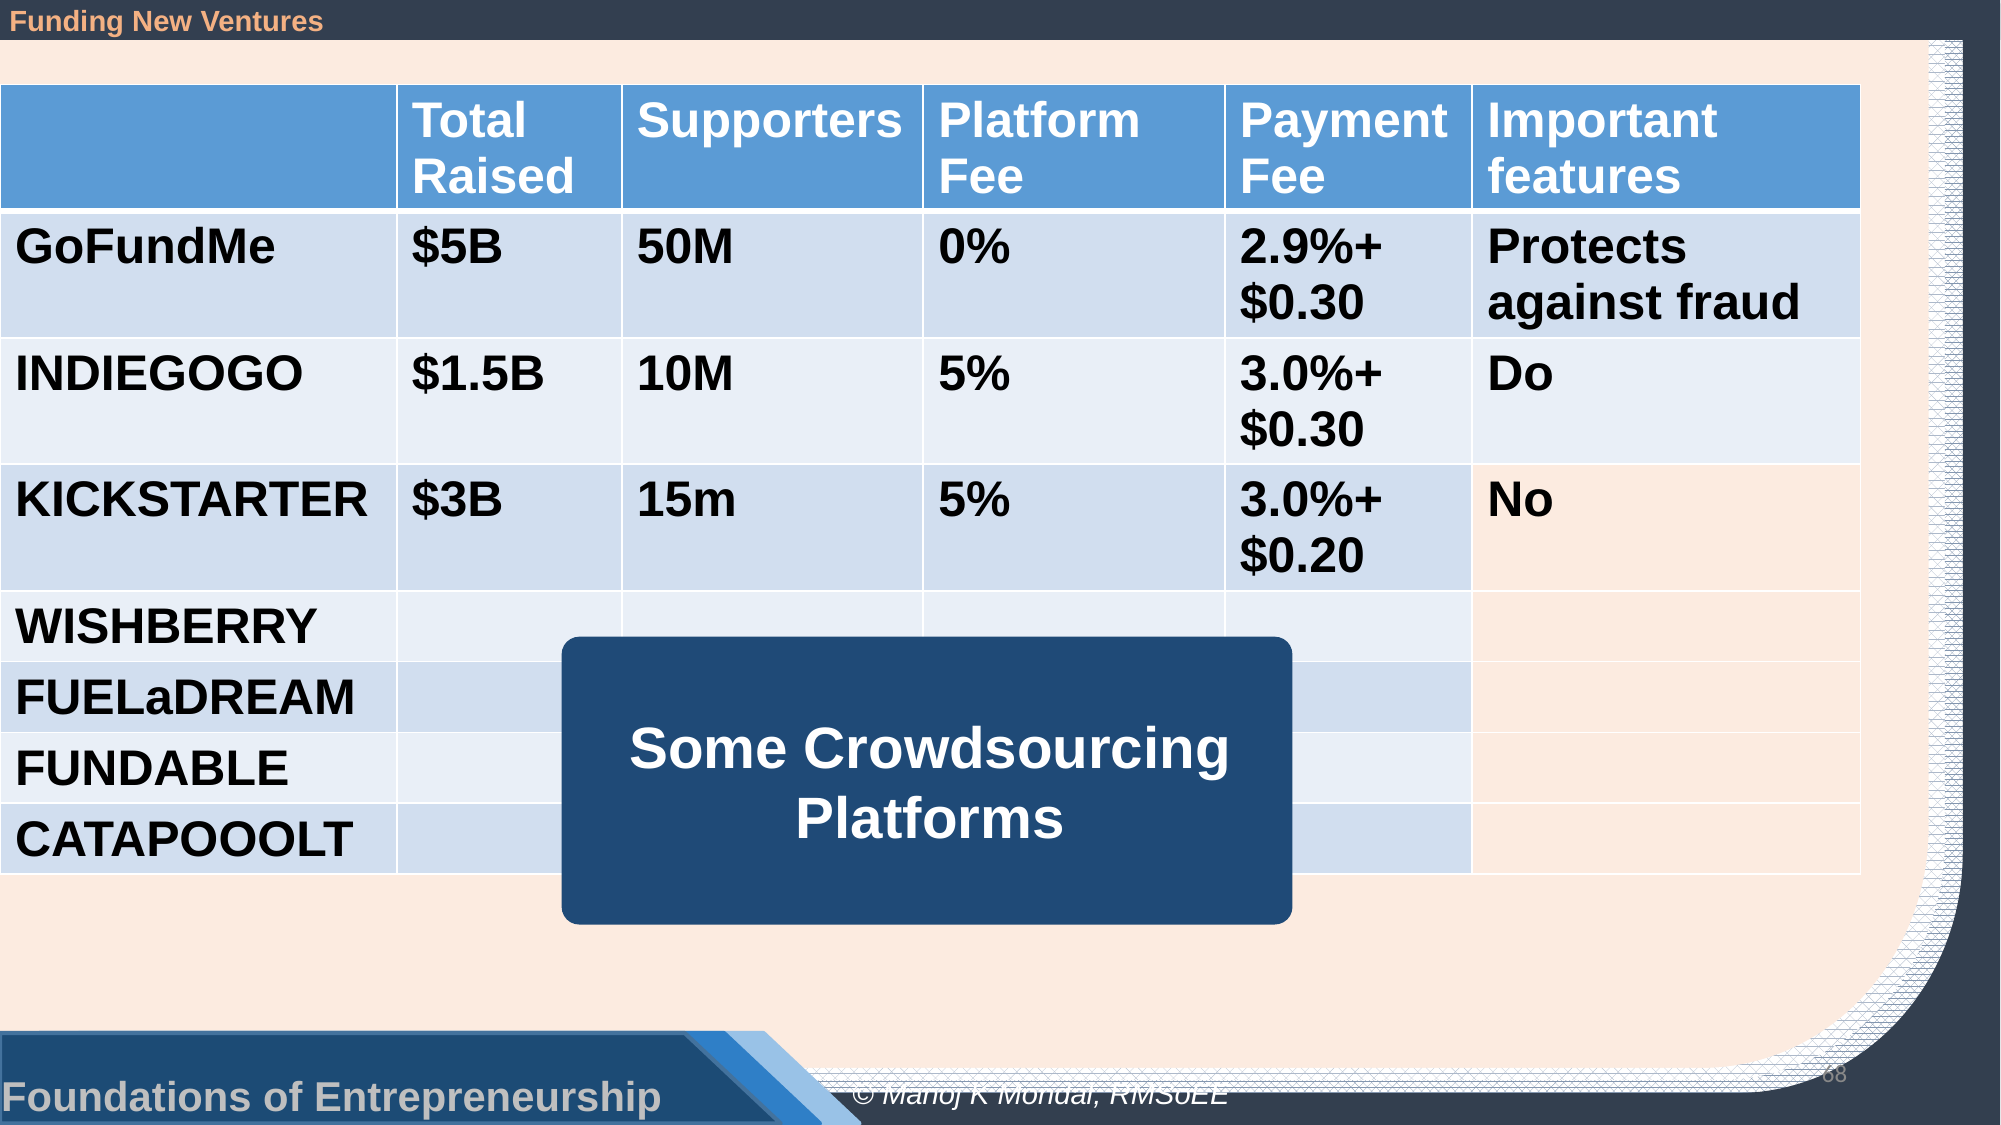

#
|  | Total Raised | Supporters | Platform Fee | Payment Fee | Important features |
| --- | --- | --- | --- | --- | --- |
| GoFundMe | $5B | 50M | 0% | 2.9%+$0.30 | Protects against fraud |
| INDIEGOGO | $1.5B | 10M | 5% | 3.0%+$0.30 | Do |
| KICKSTARTER | $3B | 15m | 5% | 3.0%+$0.20 | No |
| WISHBERRY |  |  |  |  |  |
| FUELaDREAM |  |  |  |  |  |
| FUNDABLE |  |  |  |  |  |
| CATAPOOOLT |  |  |  |  |  |

Some Crowdsourcing Platforms
68